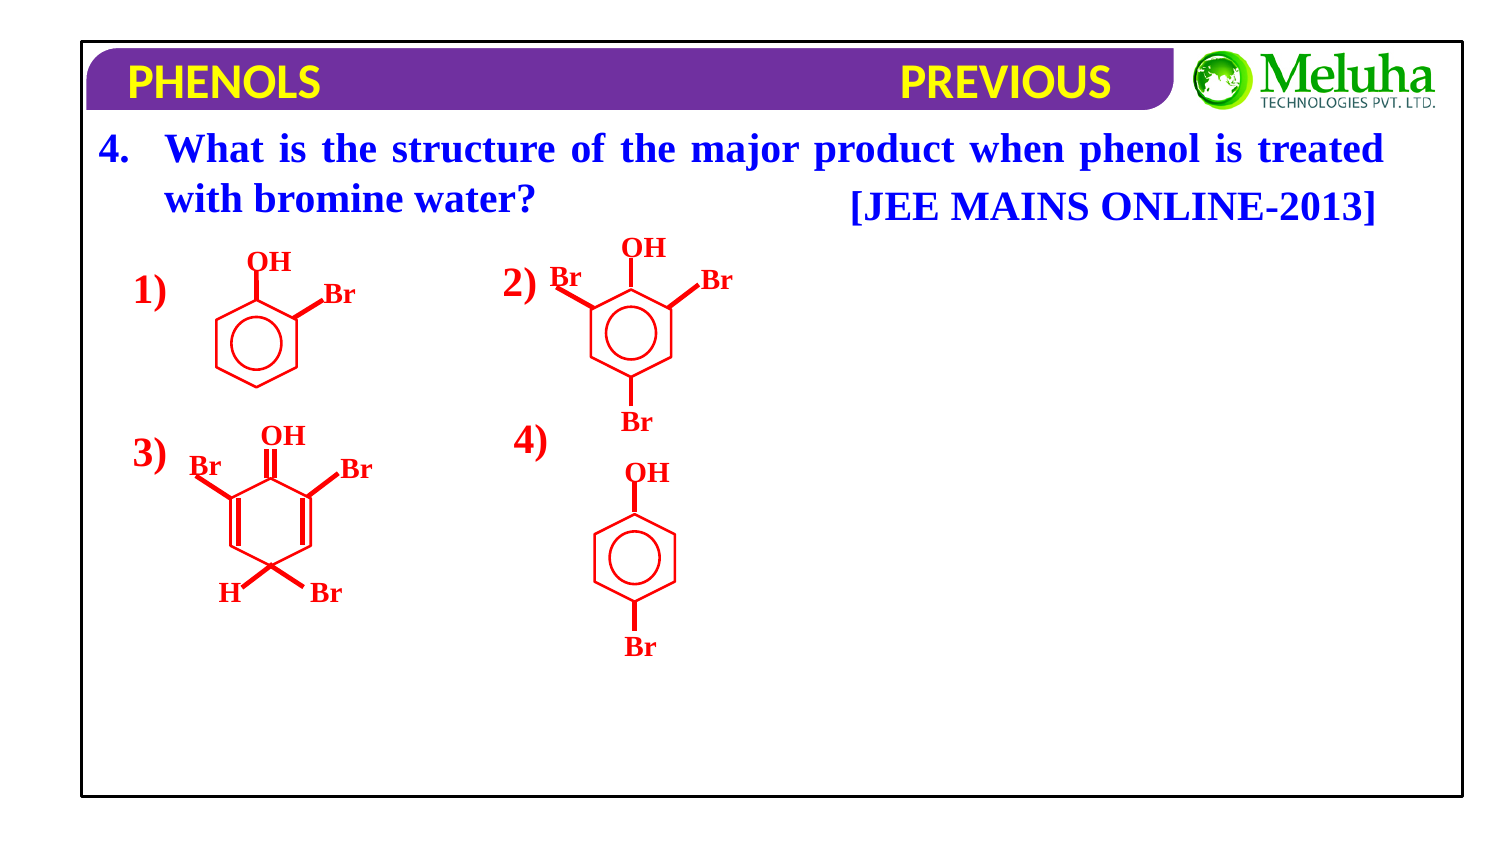

4.	What is the structure of the major product when phenol is treated with bromine water?
[JEE MAINS ONLINE-2013]
OH
Br
Br

Br
OH
Br

2)
1)
4)
OH
Br
Br

H
Br
3)
OH

Br